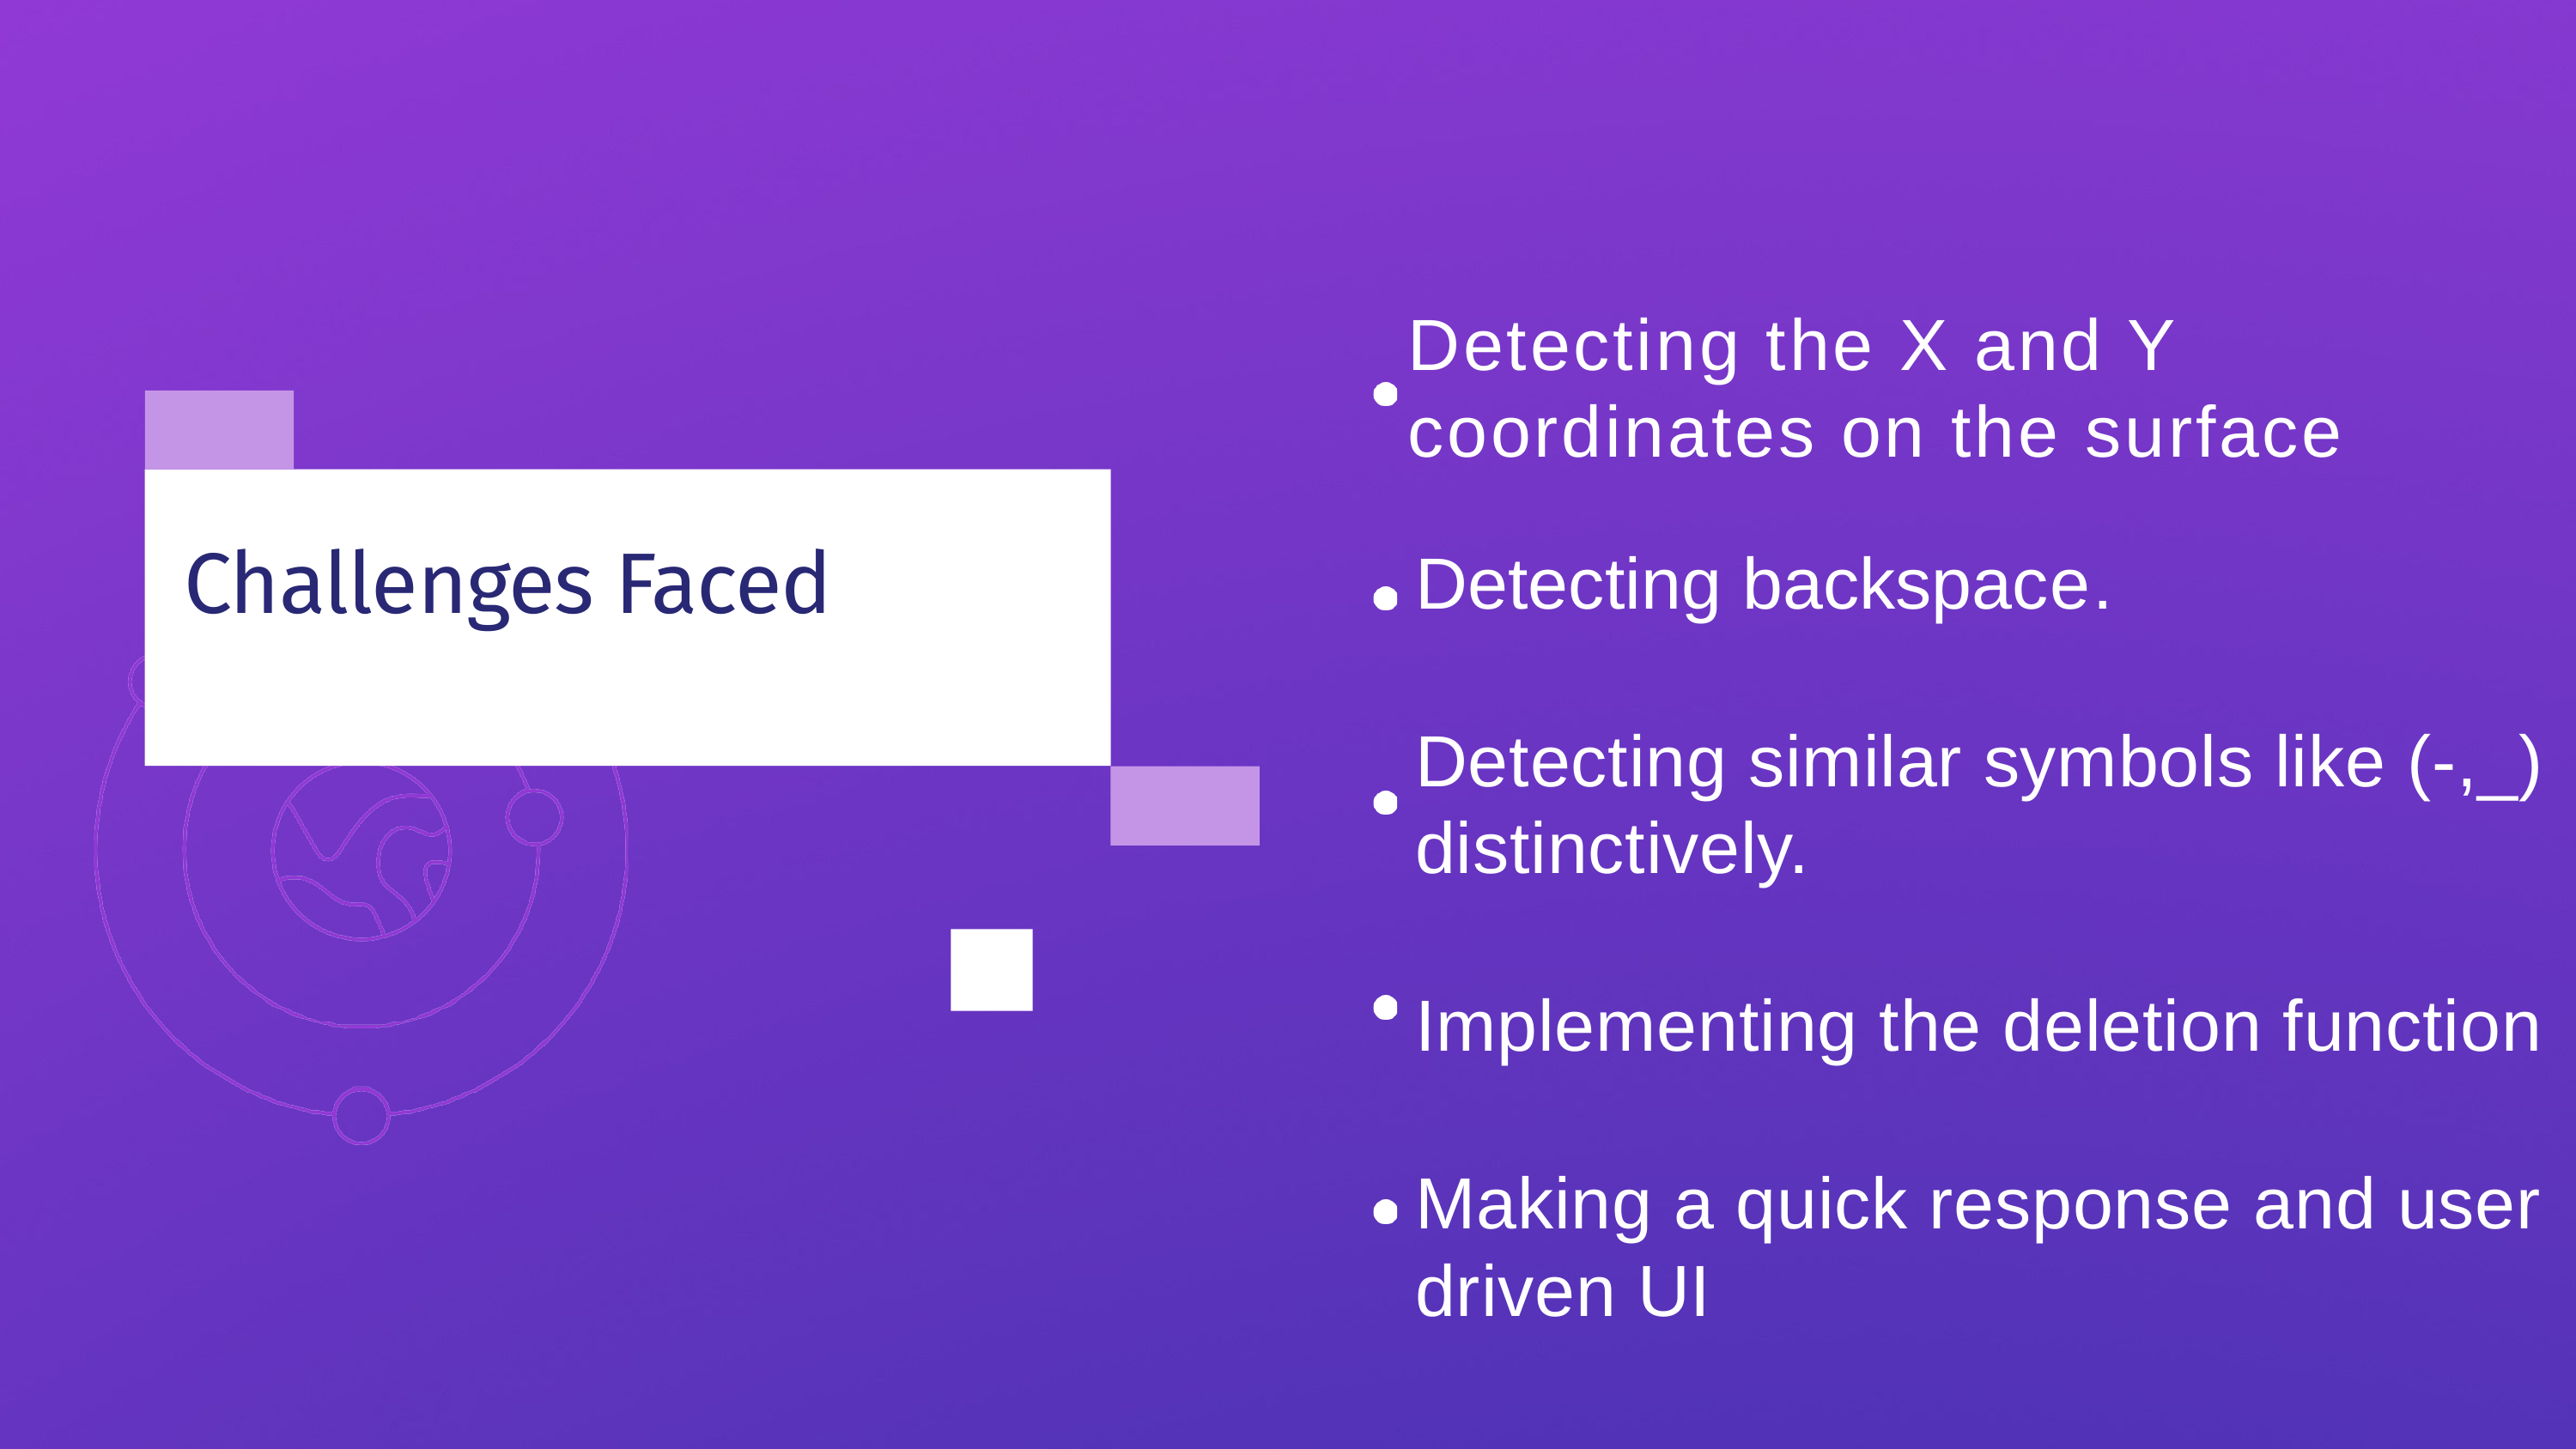

# Detecting the X and Y coordinates on the surface

Challenges Faced
Detecting backspace.

Detecting similar symbols like (-,_) distinctively.

Implementing the deletion function

Making a quick response and user driven UI